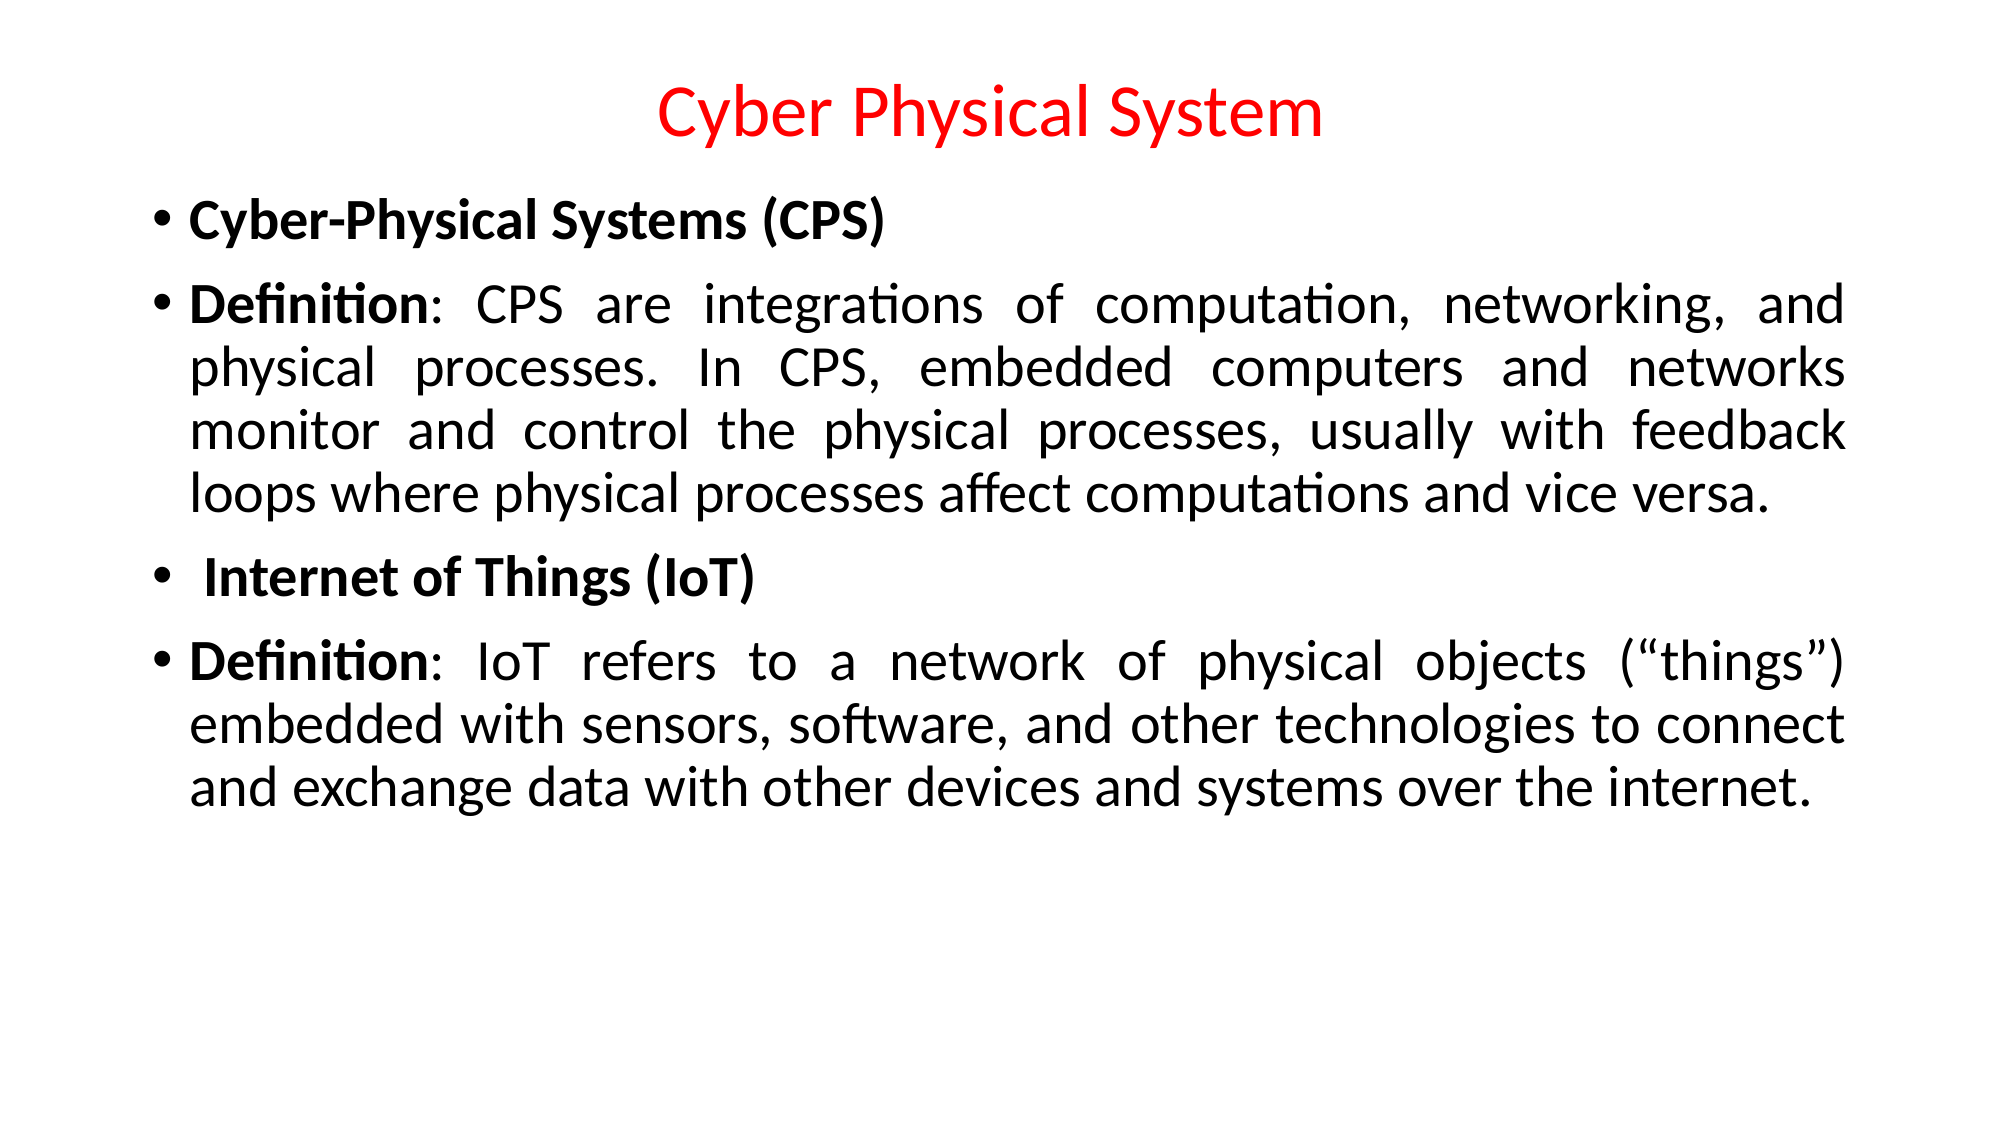

# Cyber Physical System
Cyber-Physical Systems (CPS)
Definition: CPS are integrations of computation, networking, and physical processes. In CPS, embedded computers and networks monitor and control the physical processes, usually with feedback loops where physical processes affect computations and vice versa.
 Internet of Things (IoT)
Definition: IoT refers to a network of physical objects (“things”) embedded with sensors, software, and other technologies to connect and exchange data with other devices and systems over the internet.